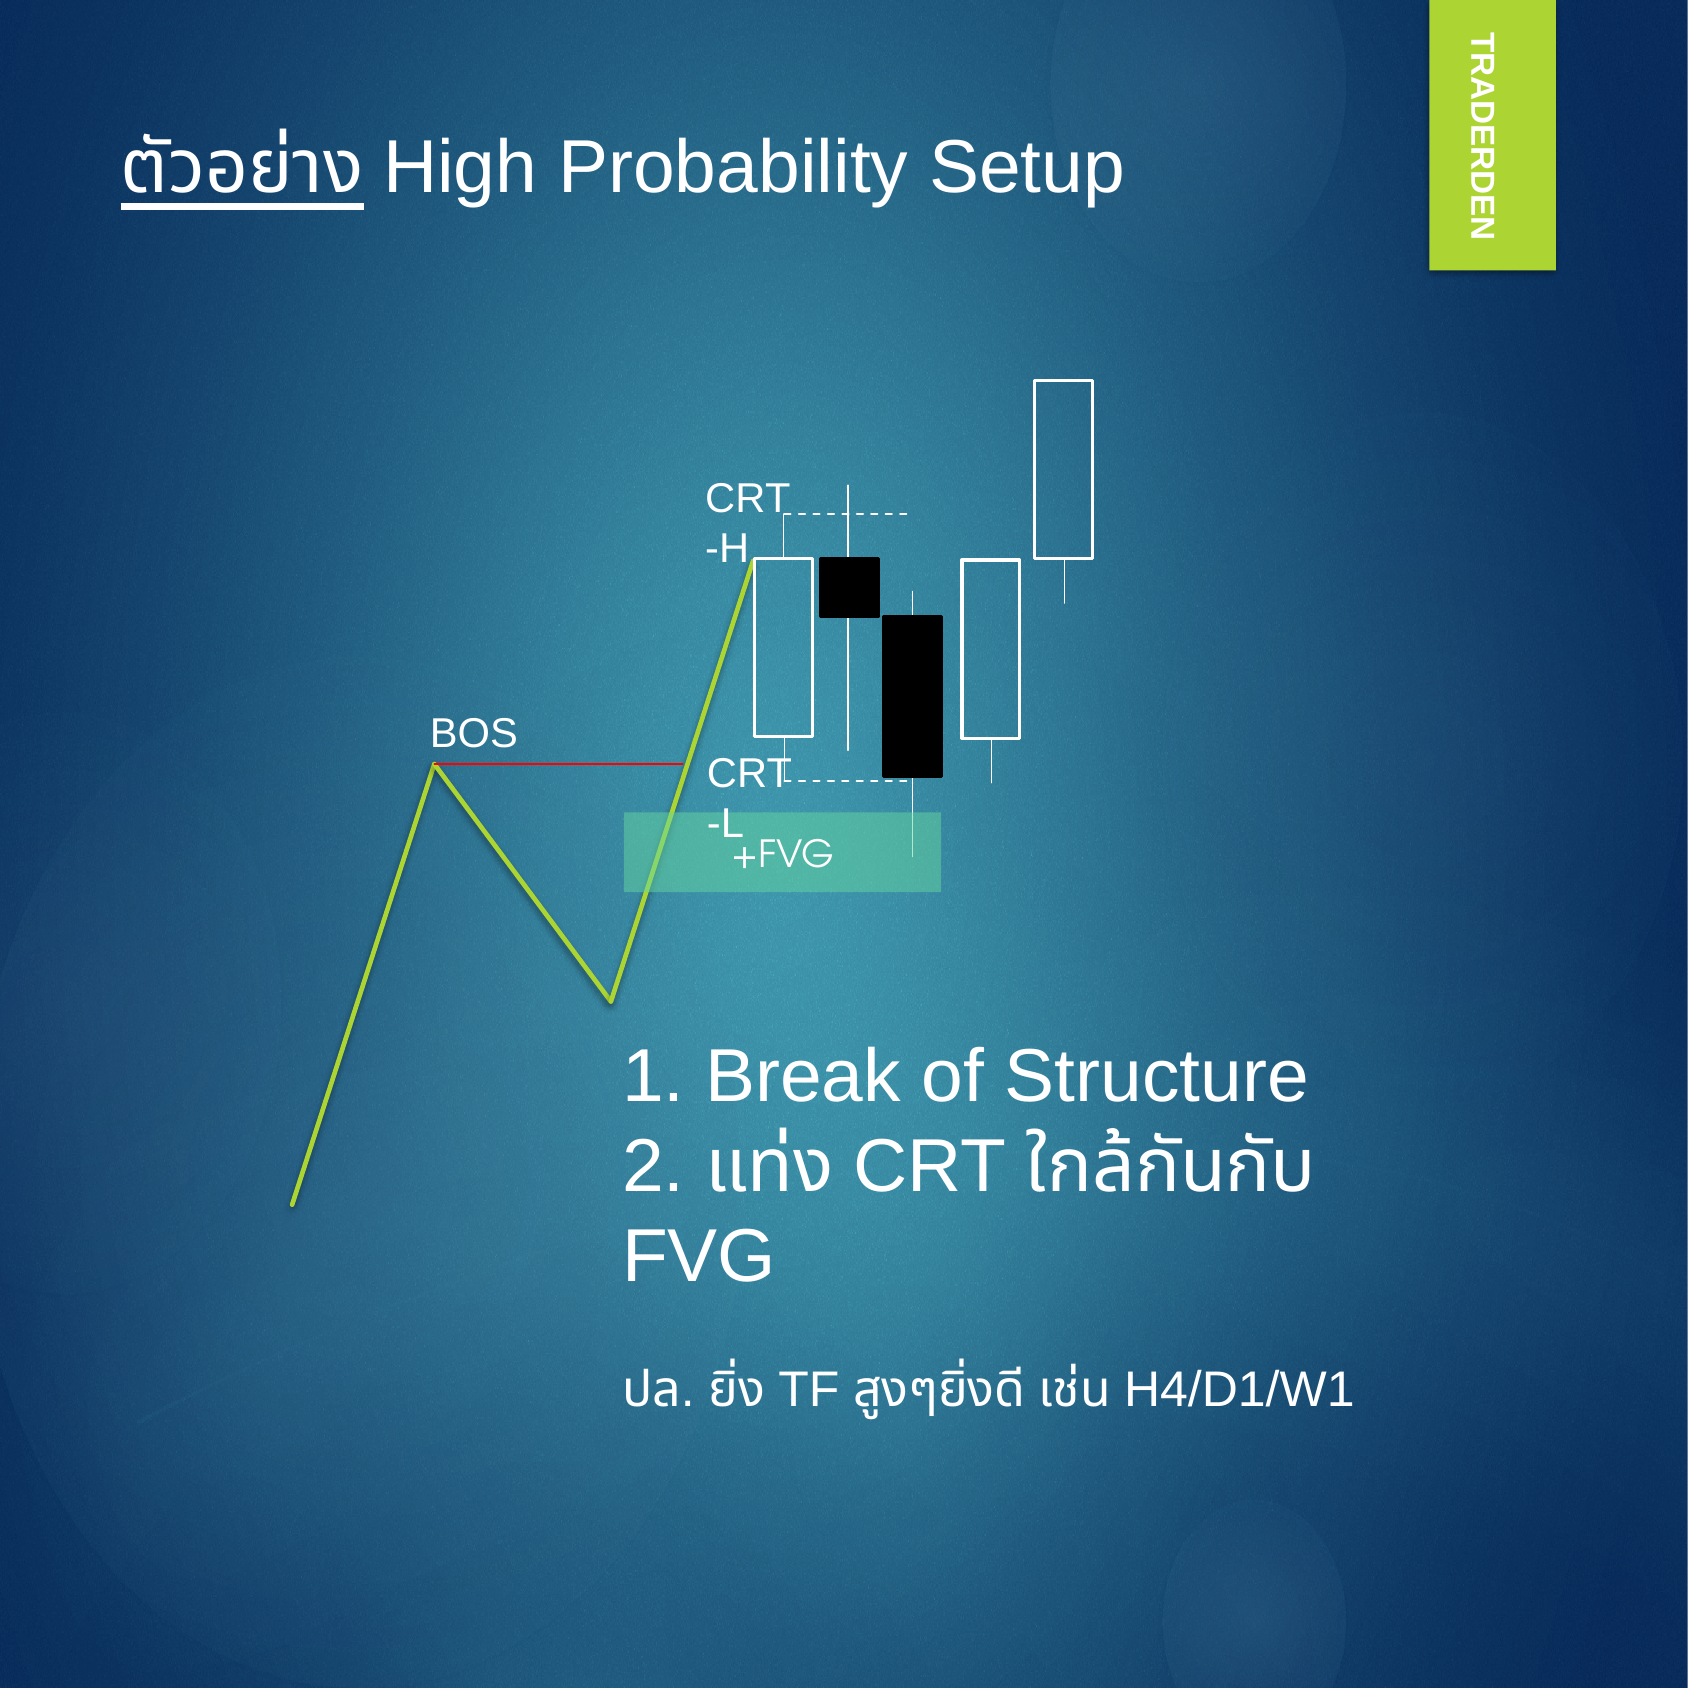

TRADERDEN
ตัวอย่าง High Probability Setup

CRT-H

BOS
CRT-L
+FVG
1. Break of Structure
2. แท่ง CRT ใกล้กันกับ FVG

ปล. ยิ่ง TF สูงๆยิ่งดี เช่น H4/D1/W1